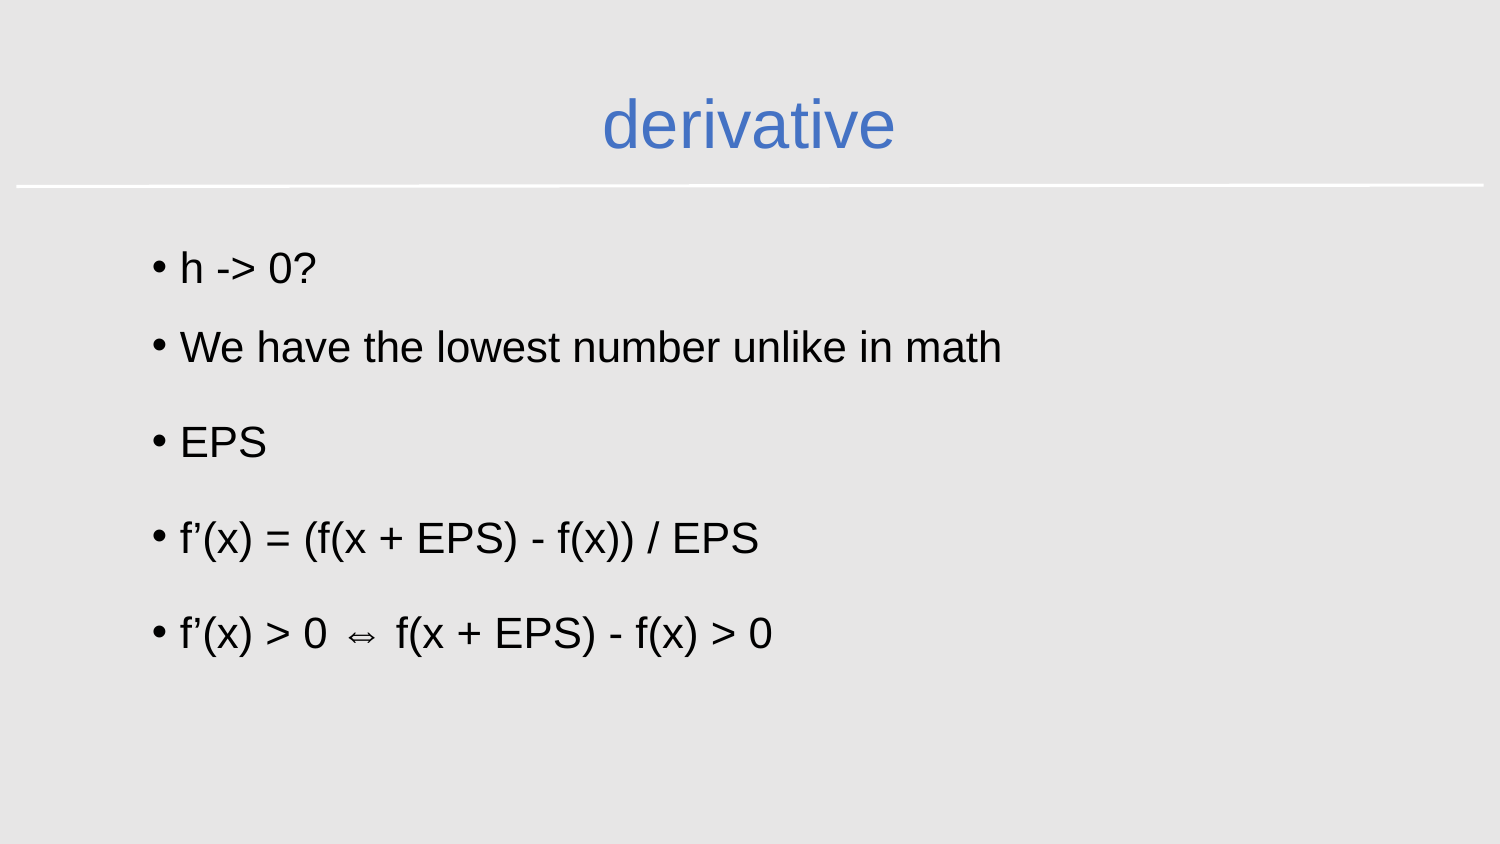

# derivative
h -> 0?
We have the lowest number unlike in math
EPS
f’(x) = (f(x + EPS) - f(x)) / EPS
f’(x) > 0 ⇔ f(x + EPS) - f(x) > 0